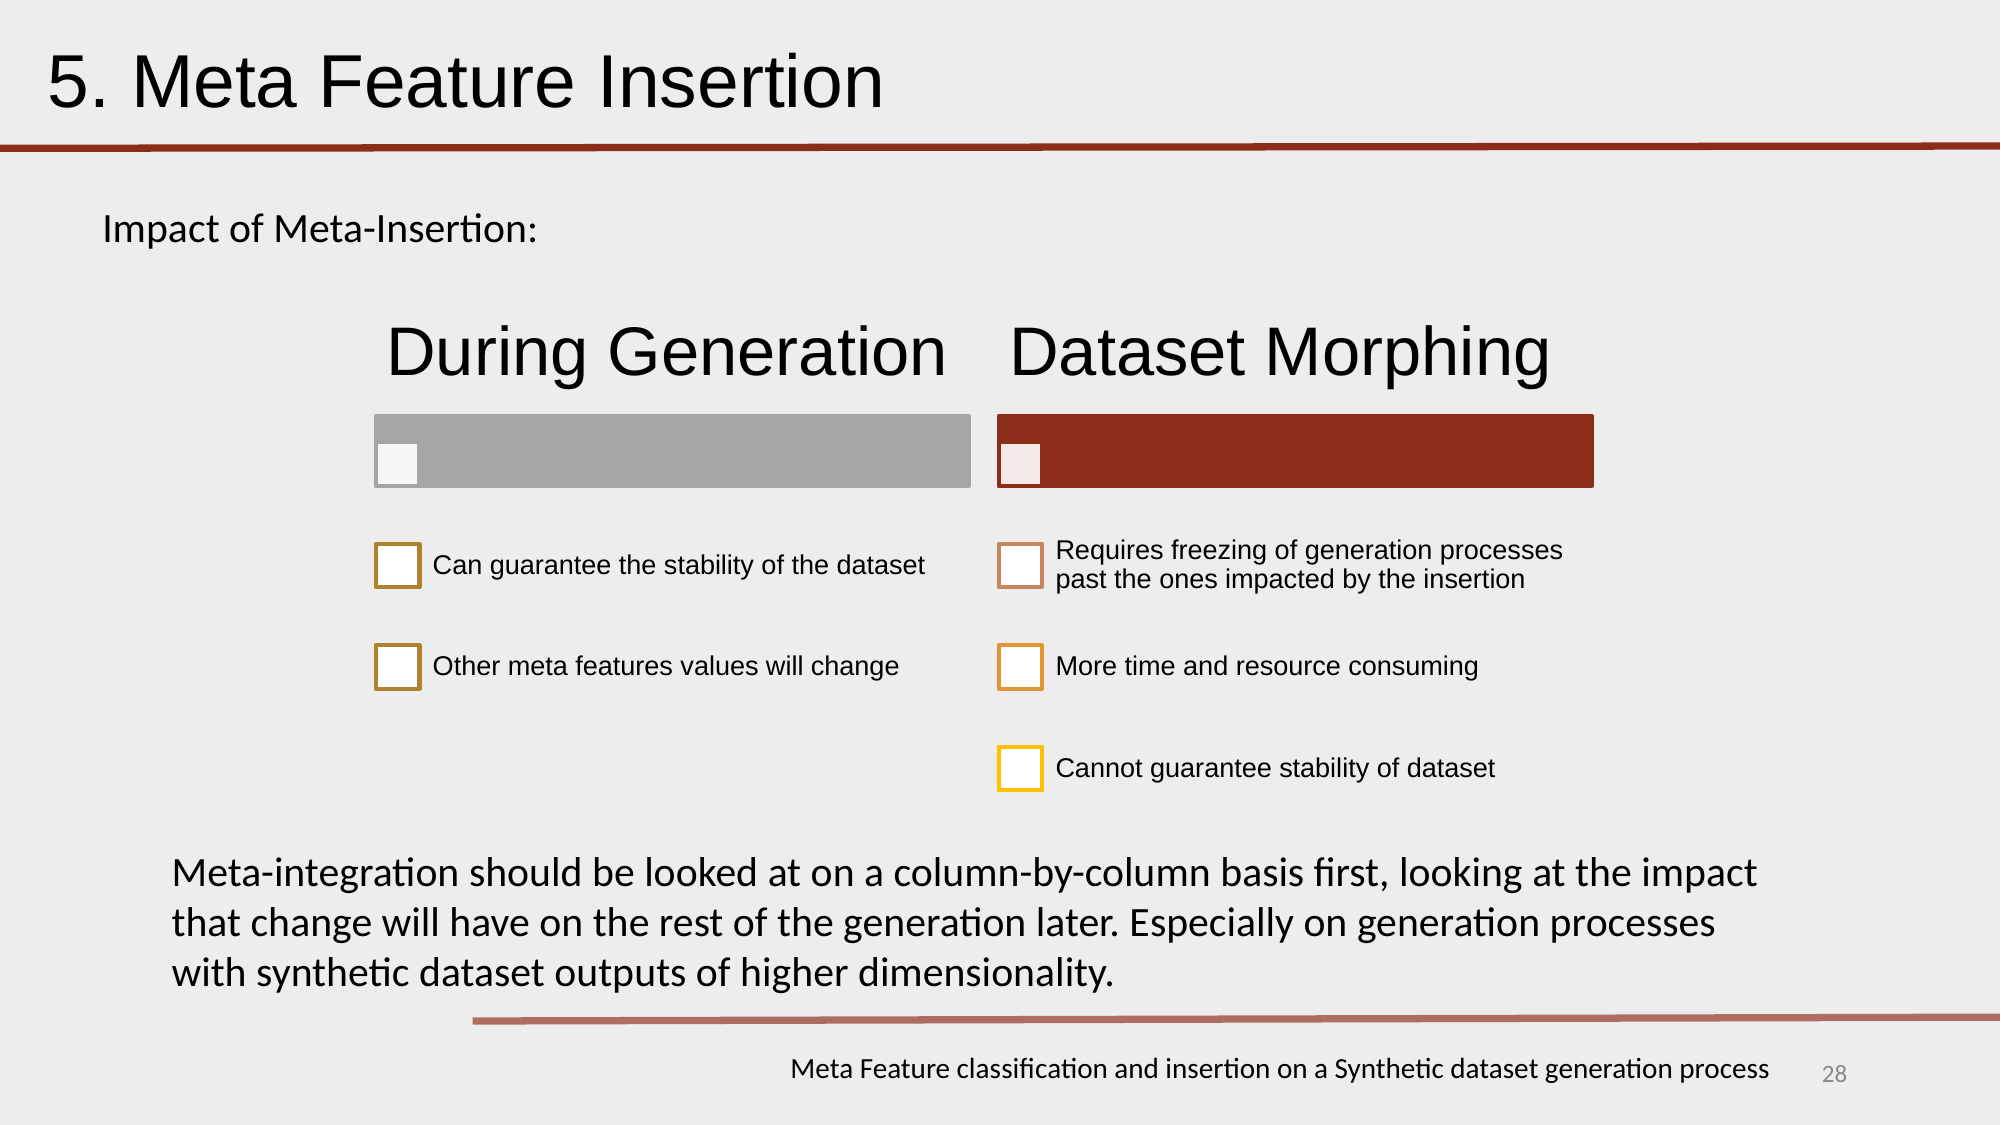

5. Meta Feature Insertion

Impact of Meta-Insertion:
During Generation
Can guarantee the stability of the dataset
Other meta features values will change
Dataset Morphing
Requires freezing of generation processes past the ones impacted by the insertion
More time and resource consuming
Cannot guarantee stability of dataset
Meta-integration should be looked at on a column-by-column basis first, looking at the impact that change will have on the rest of the generation later. Especially on generation processes with synthetic dataset outputs of higher dimensionality.
Meta Feature classification and insertion on a Synthetic dataset generation process
28